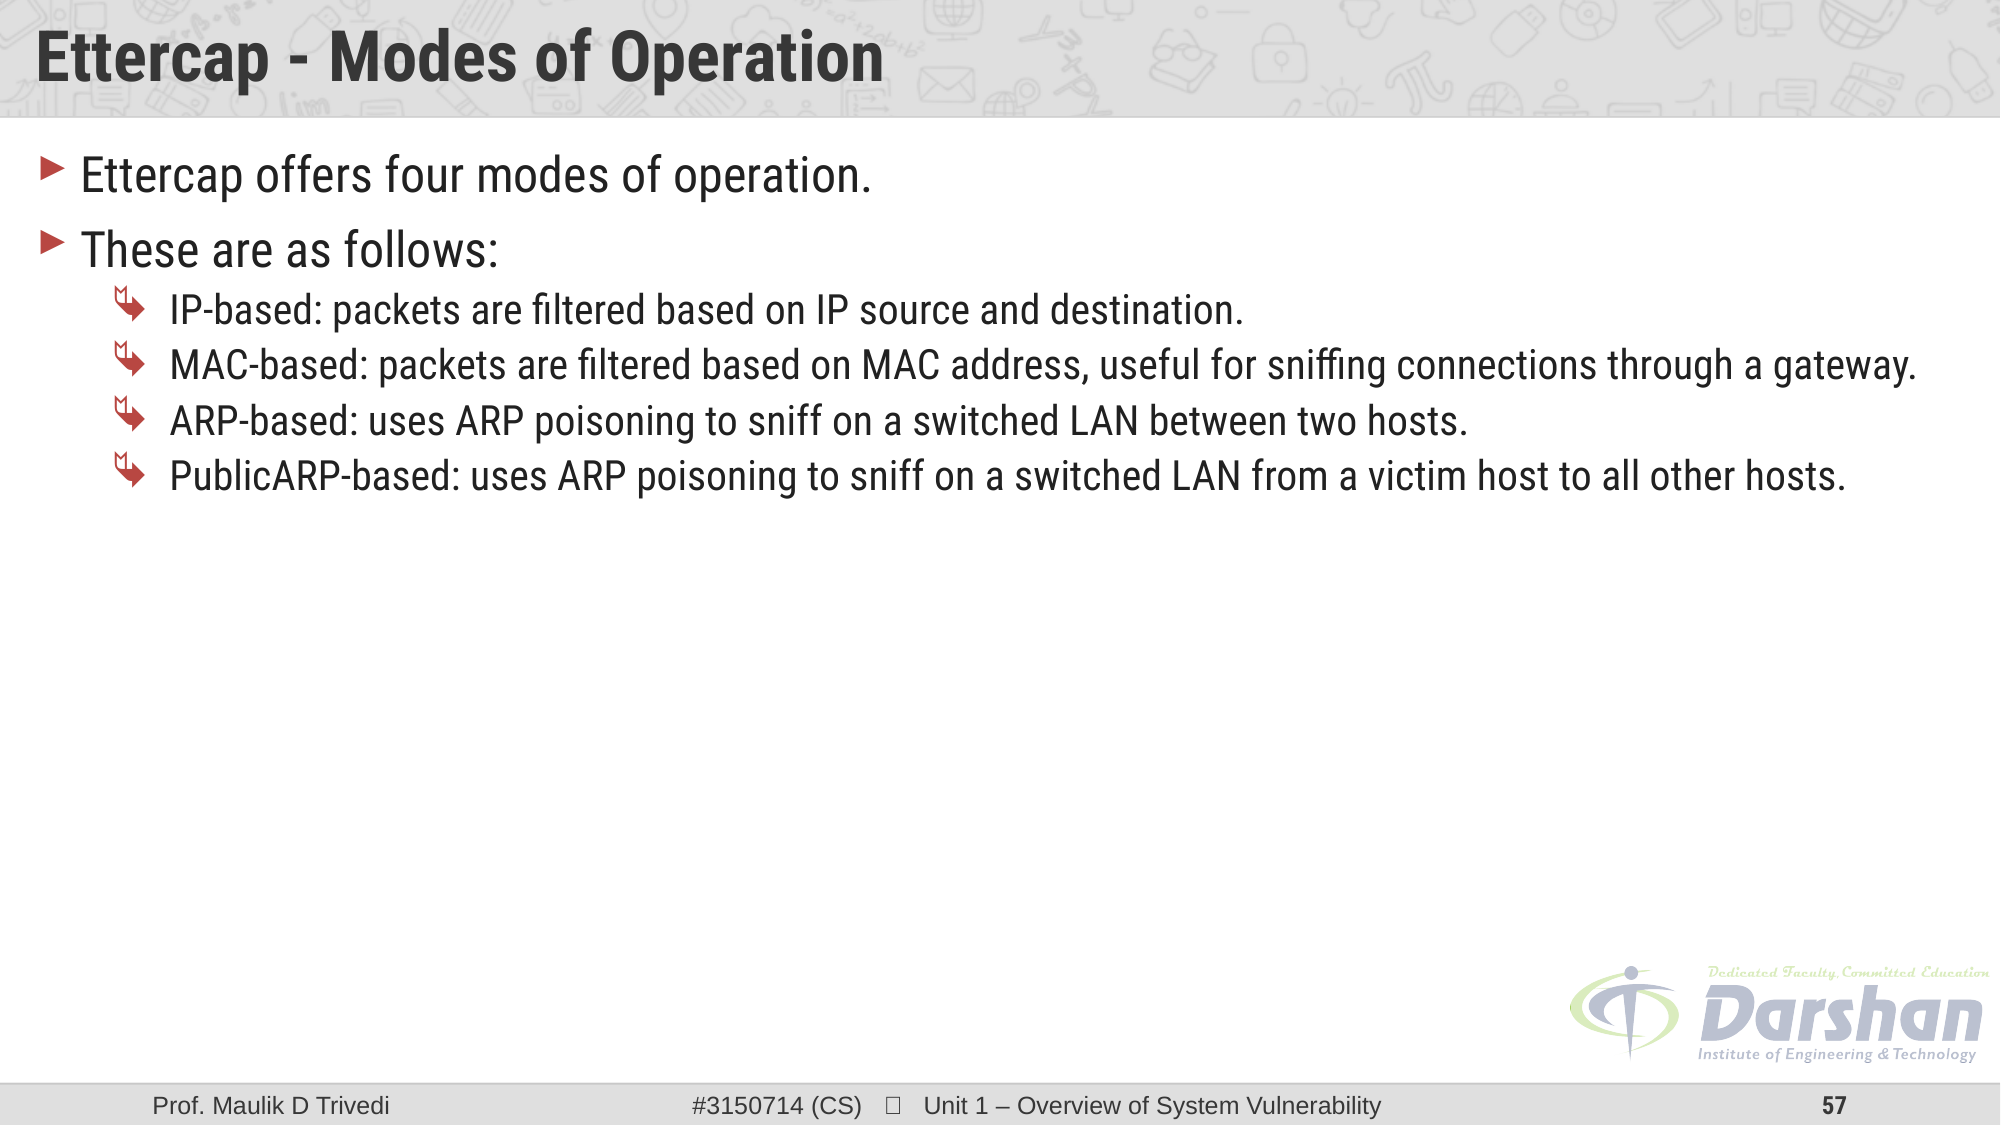

# Ettercap - Modes of Operation
Ettercap offers four modes of operation.
These are as follows:
IP-based: packets are filtered based on IP source and destination.
MAC-based: packets are filtered based on MAC address, useful for sniffing connections through a gateway.
ARP-based: uses ARP poisoning to sniff on a switched LAN between two hosts.
PublicARP-based: uses ARP poisoning to sniff on a switched LAN from a victim host to all other hosts.